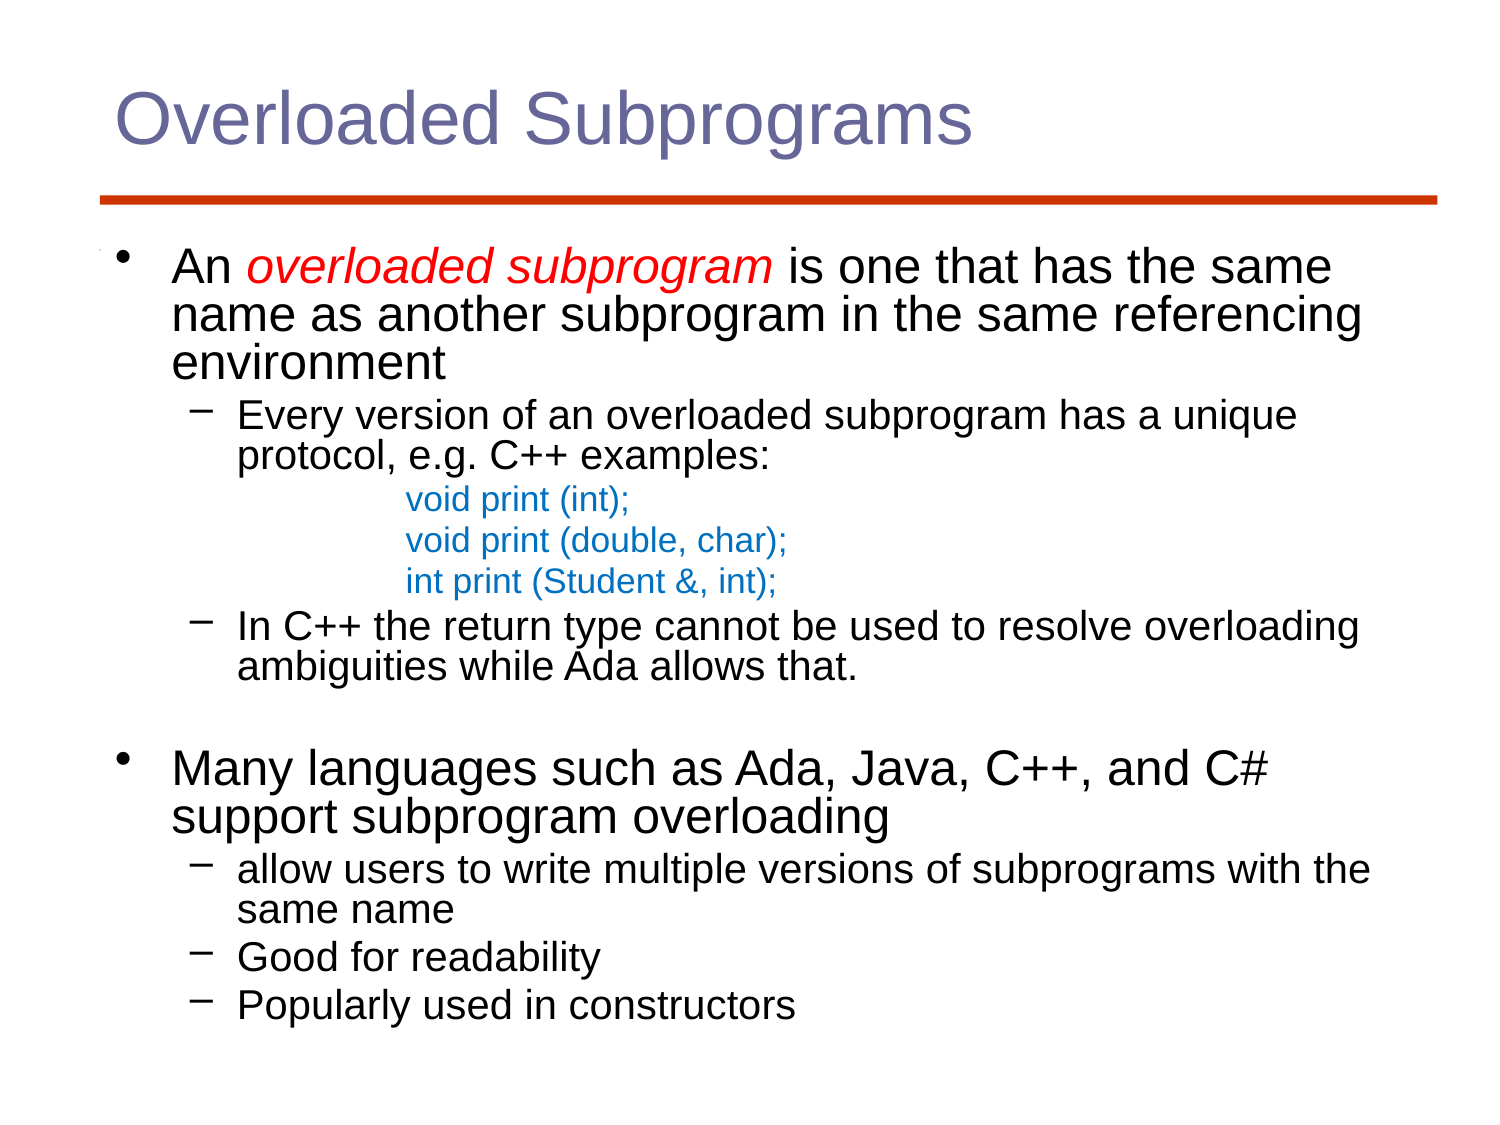

# Overloaded Subprograms
An overloaded subprogram is one that has the same name as another subprogram in the same referencing environment
Every version of an overloaded subprogram has a unique protocol, e.g. C++ examples:
	void print (int);
	void print (double, char);
	int print (Student &, int);
In C++ the return type cannot be used to resolve overloading ambiguities while Ada allows that.

Many languages such as Ada, Java, C++, and C# support subprogram overloading
allow users to write multiple versions of subprograms with the same name
Good for readability
Popularly used in constructors